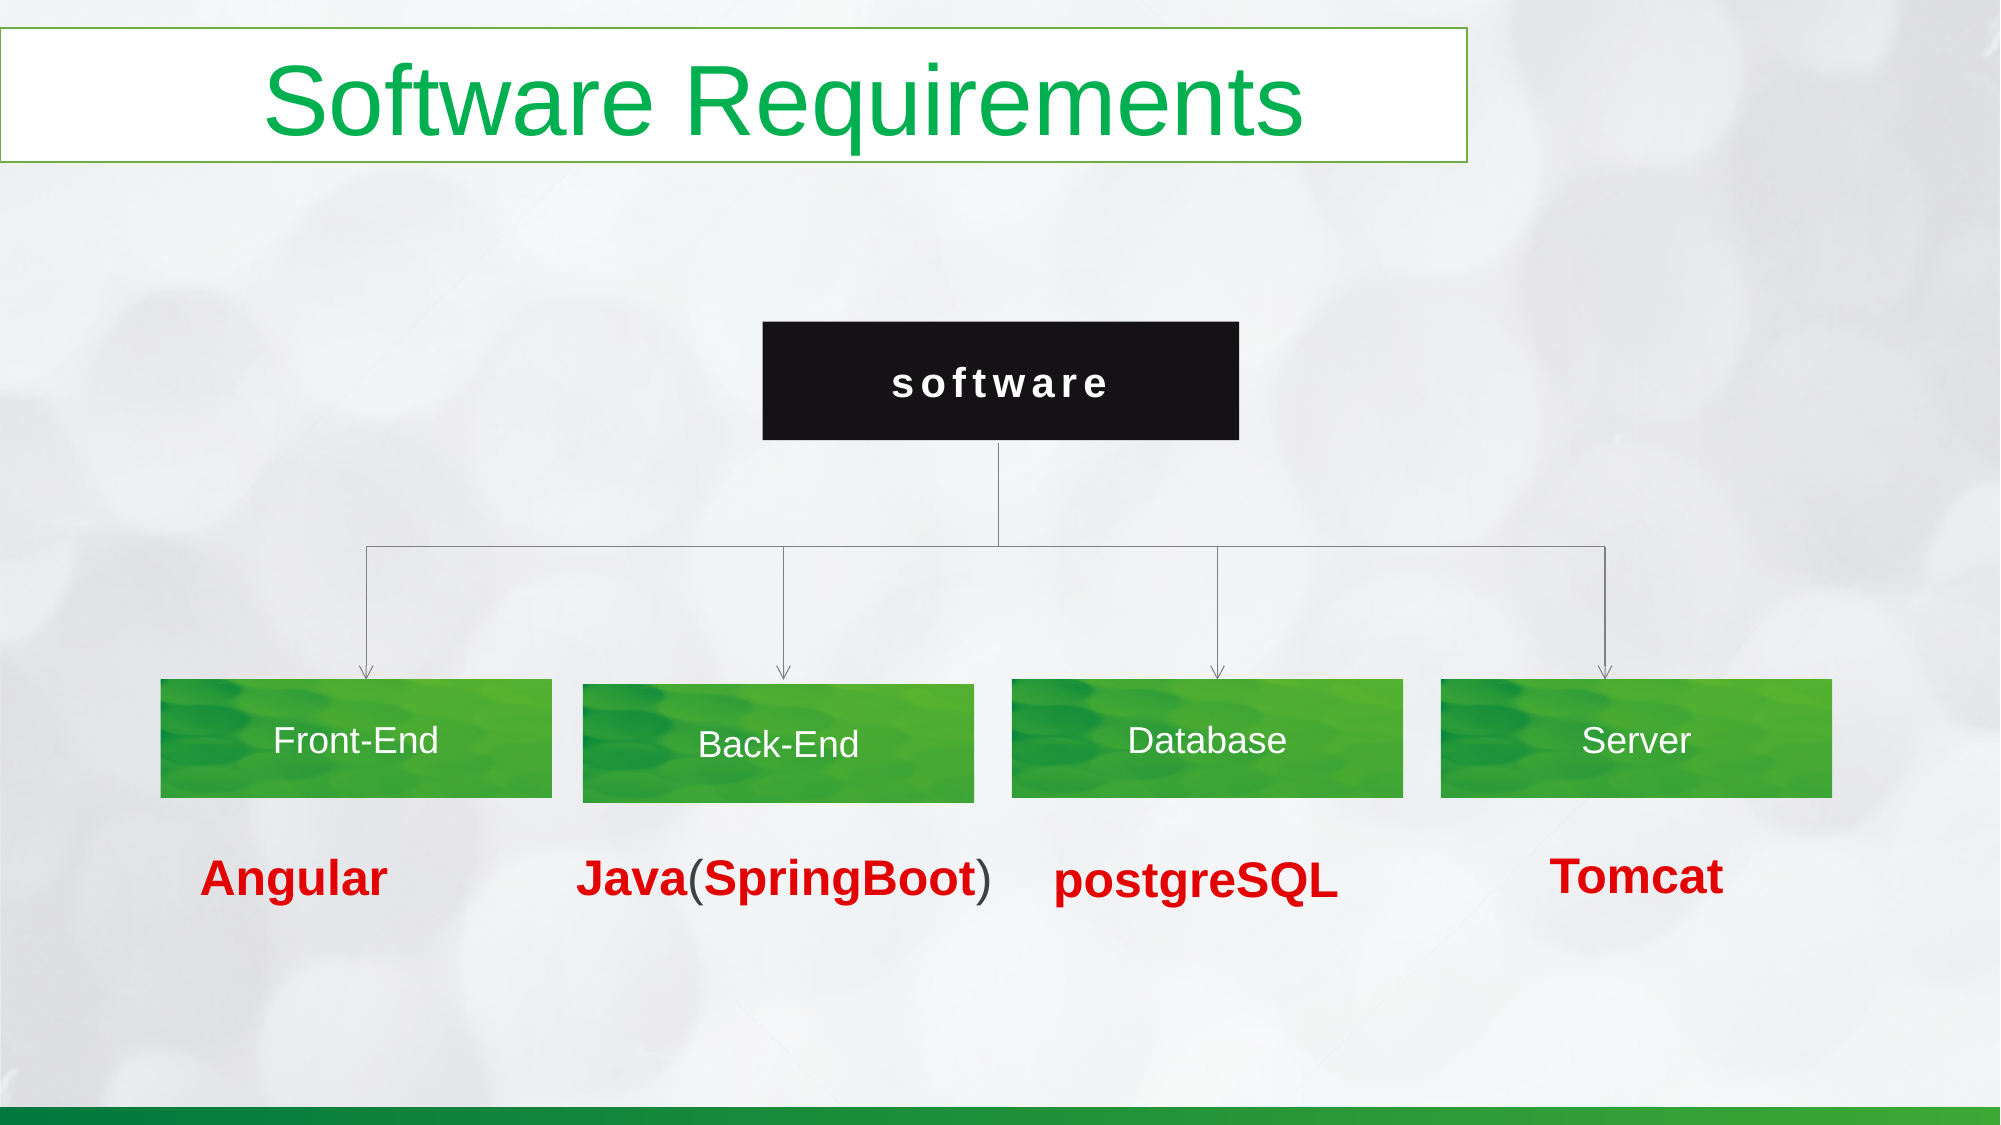

Software Requirements

software

Front-End

Database

Server

Back-End
Tomcat
Angular
Java(SpringBoot)
postgreSQL